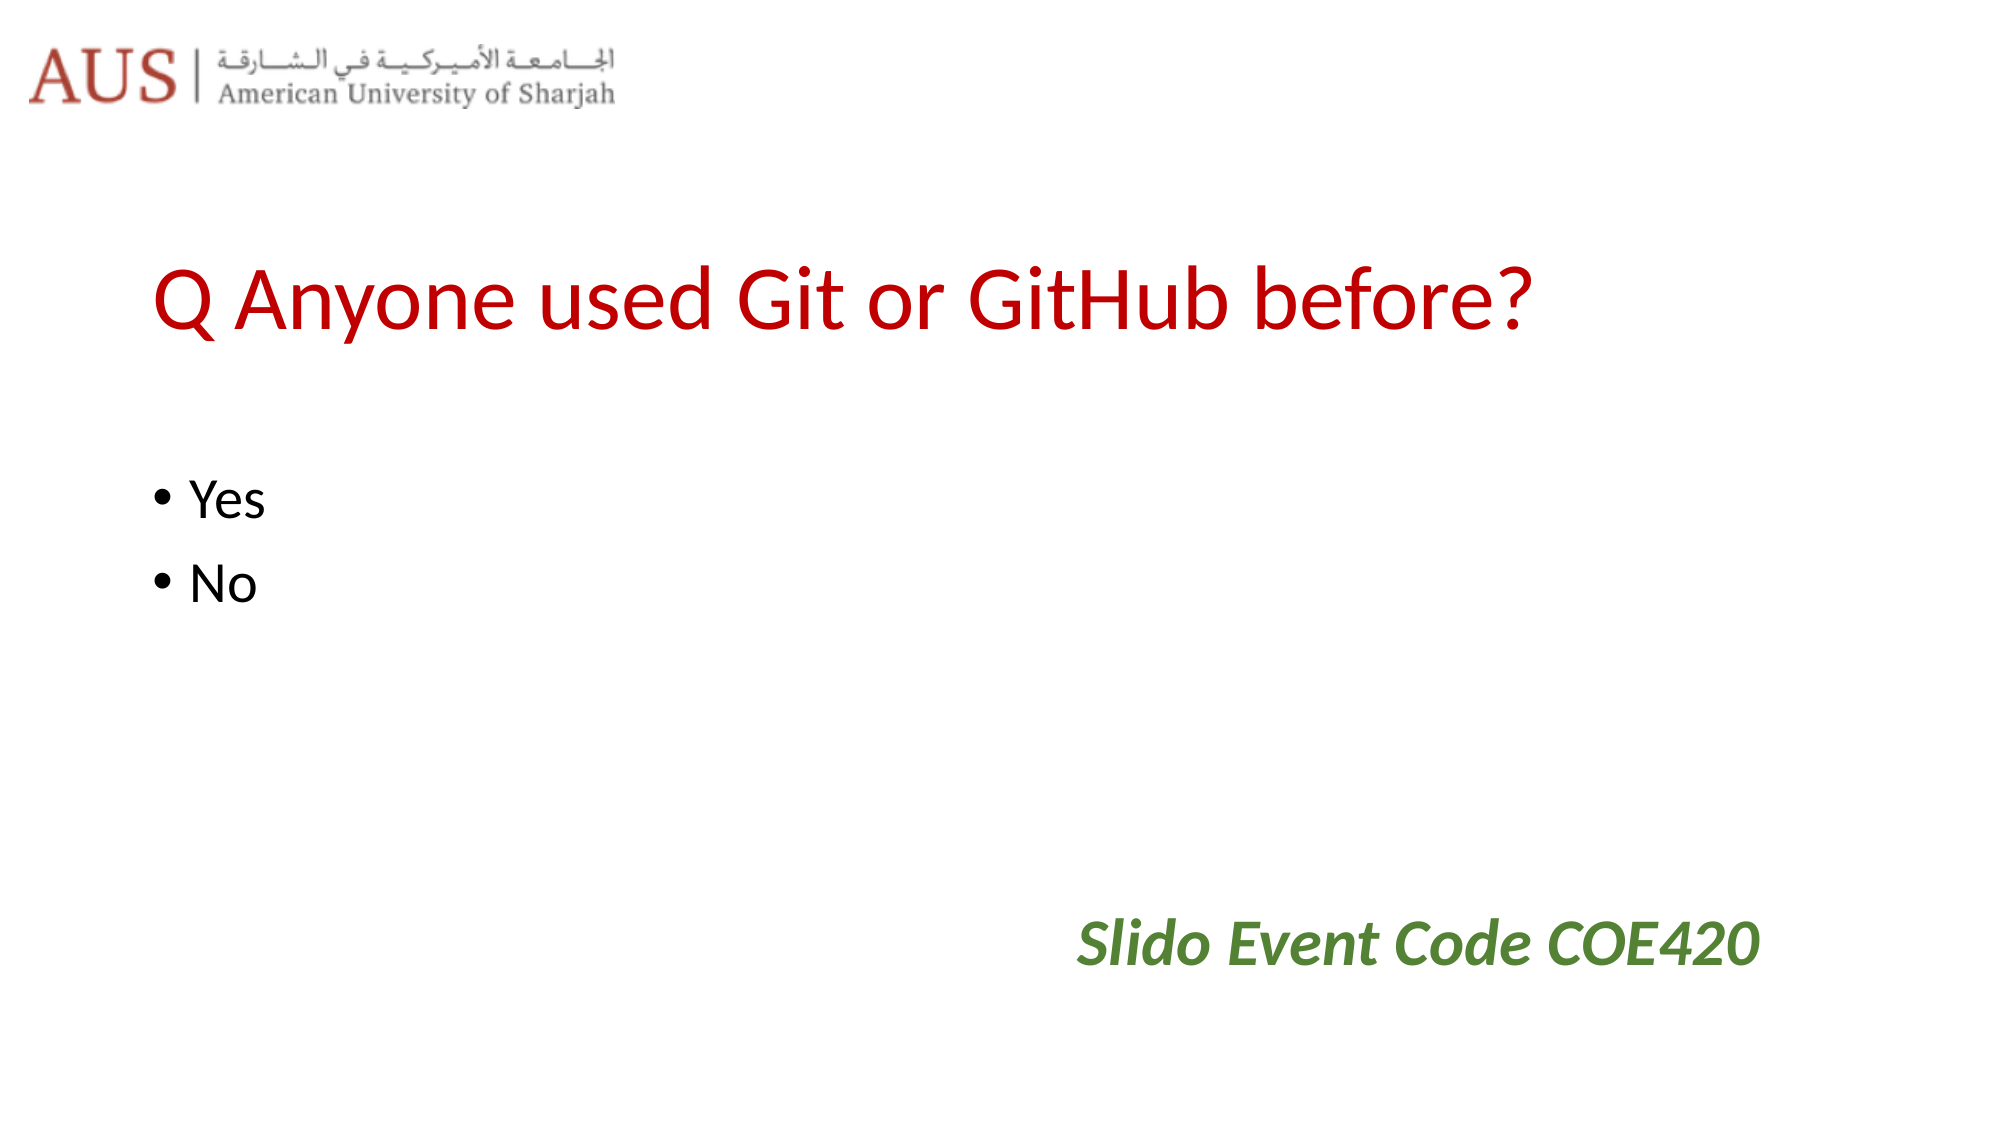

# Q Anyone used Git or GitHub before?
Yes
No

Slido Event Code COE420